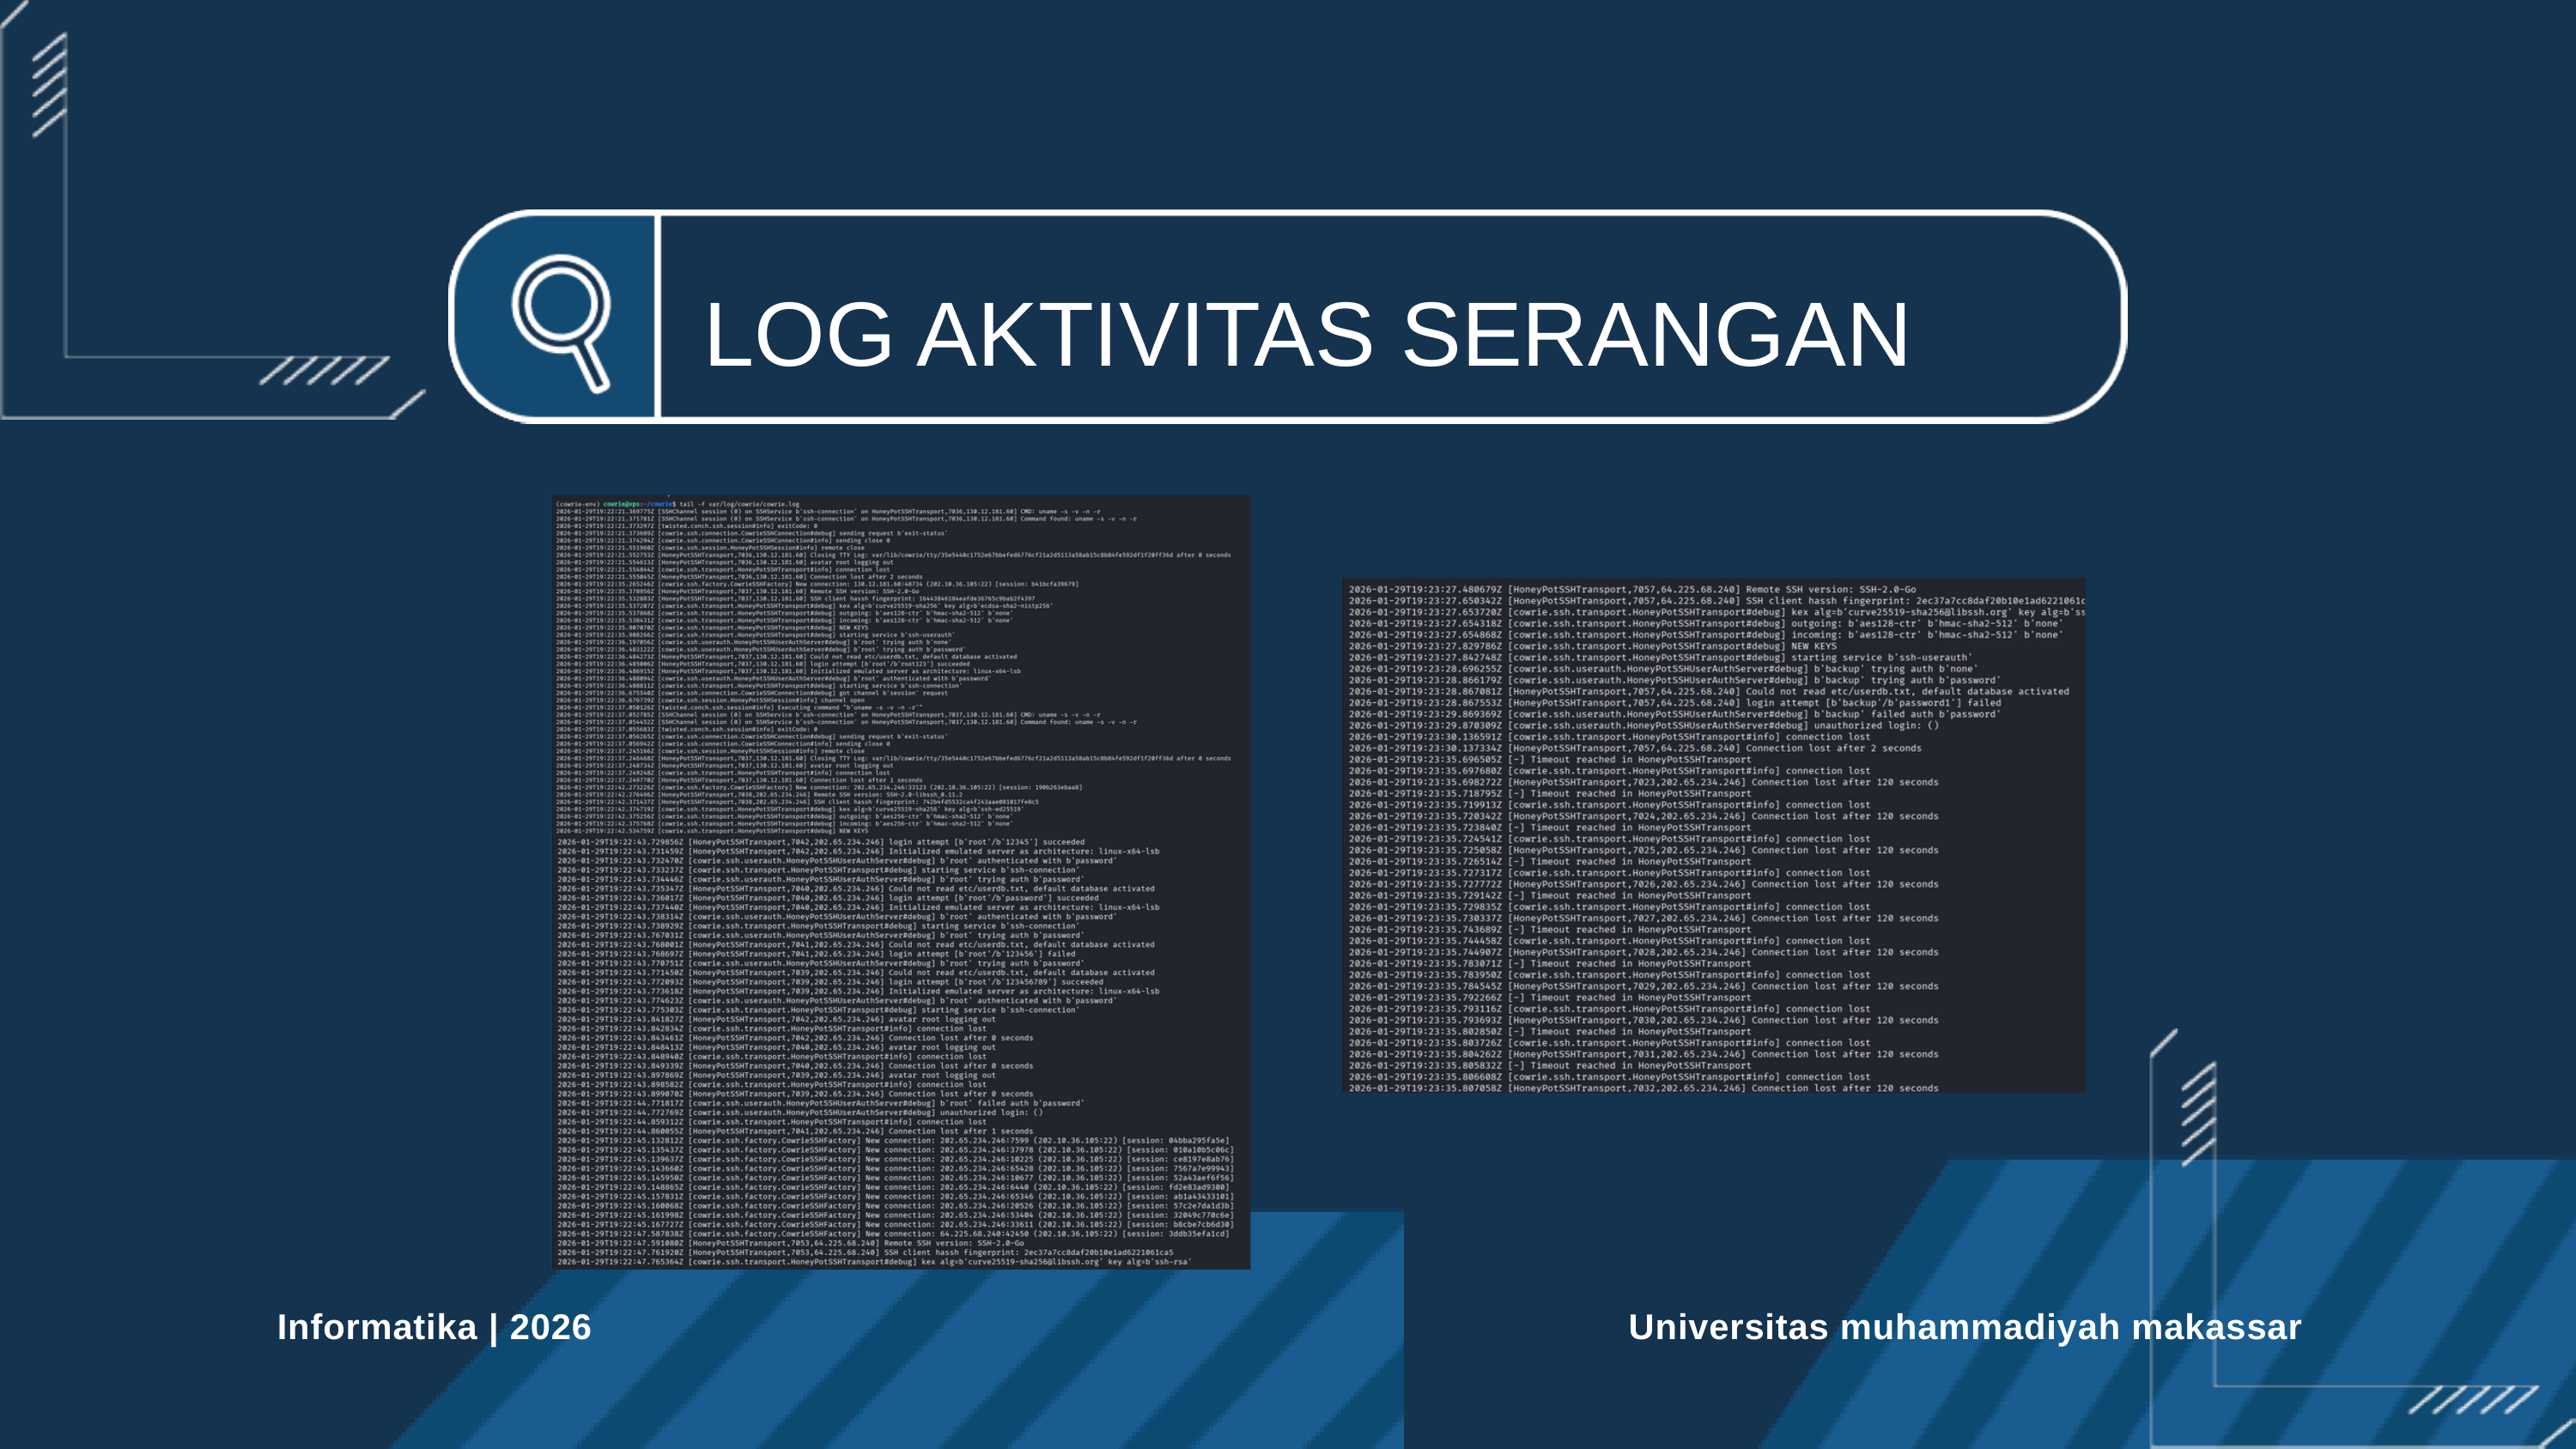

LOG AKTIVITAS SERANGAN

Informatika | 2026
Universitas muhammadiyah makassar